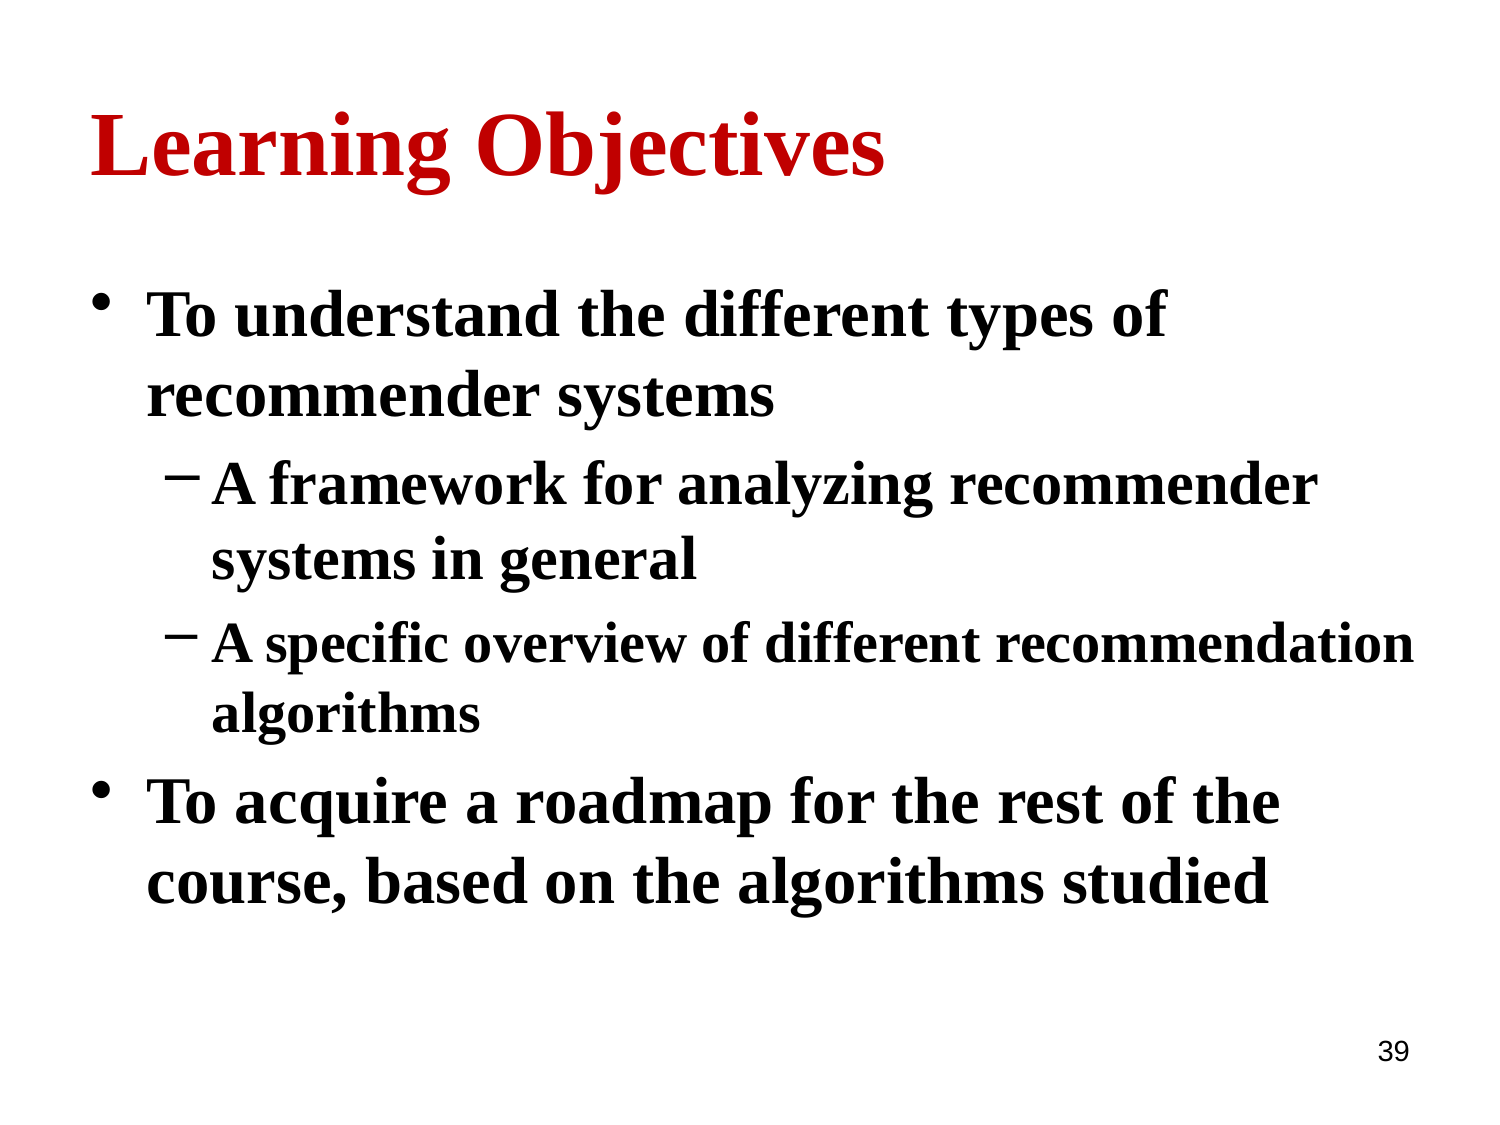

# Learning Objectives
To understand the different types of recommender systems
A framework for analyzing recommender systems in general
A specific overview of different recommendation algorithms
To acquire a roadmap for the rest of the course, based on the algorithms studied
39